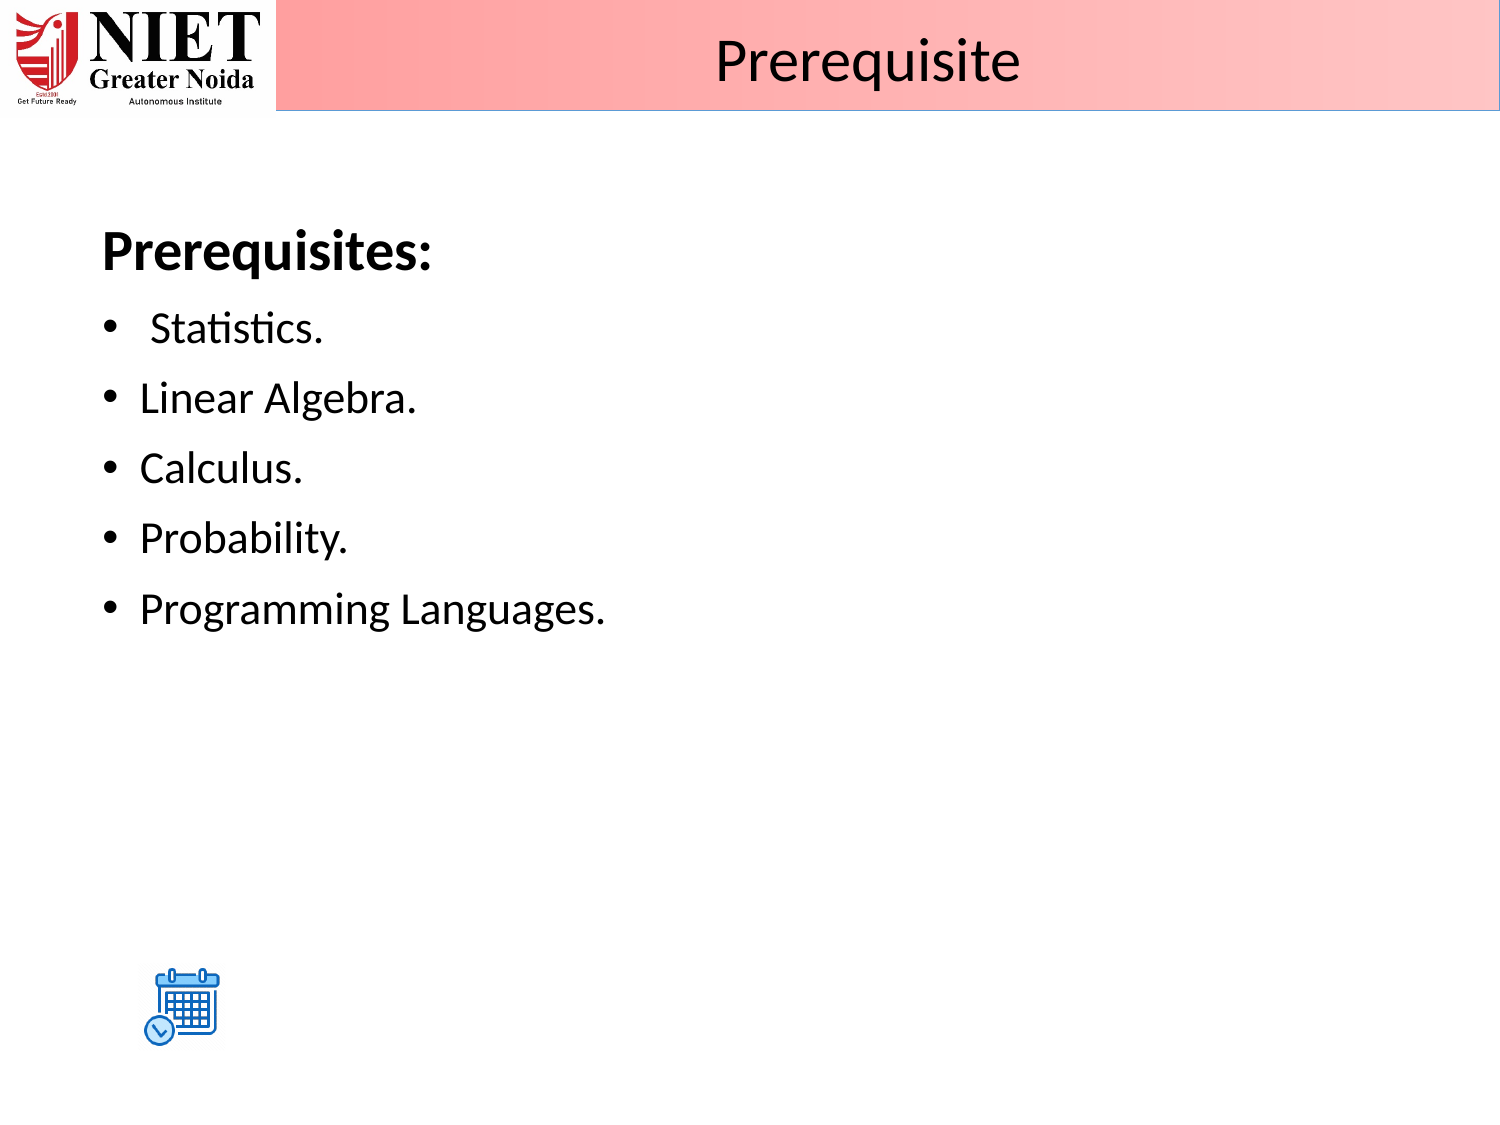

01/07/24
Unit 3
16
Prerequisite
Prerequisites:
 Statistics.
Linear Algebra.
Calculus.
Probability.
Programming Languages.